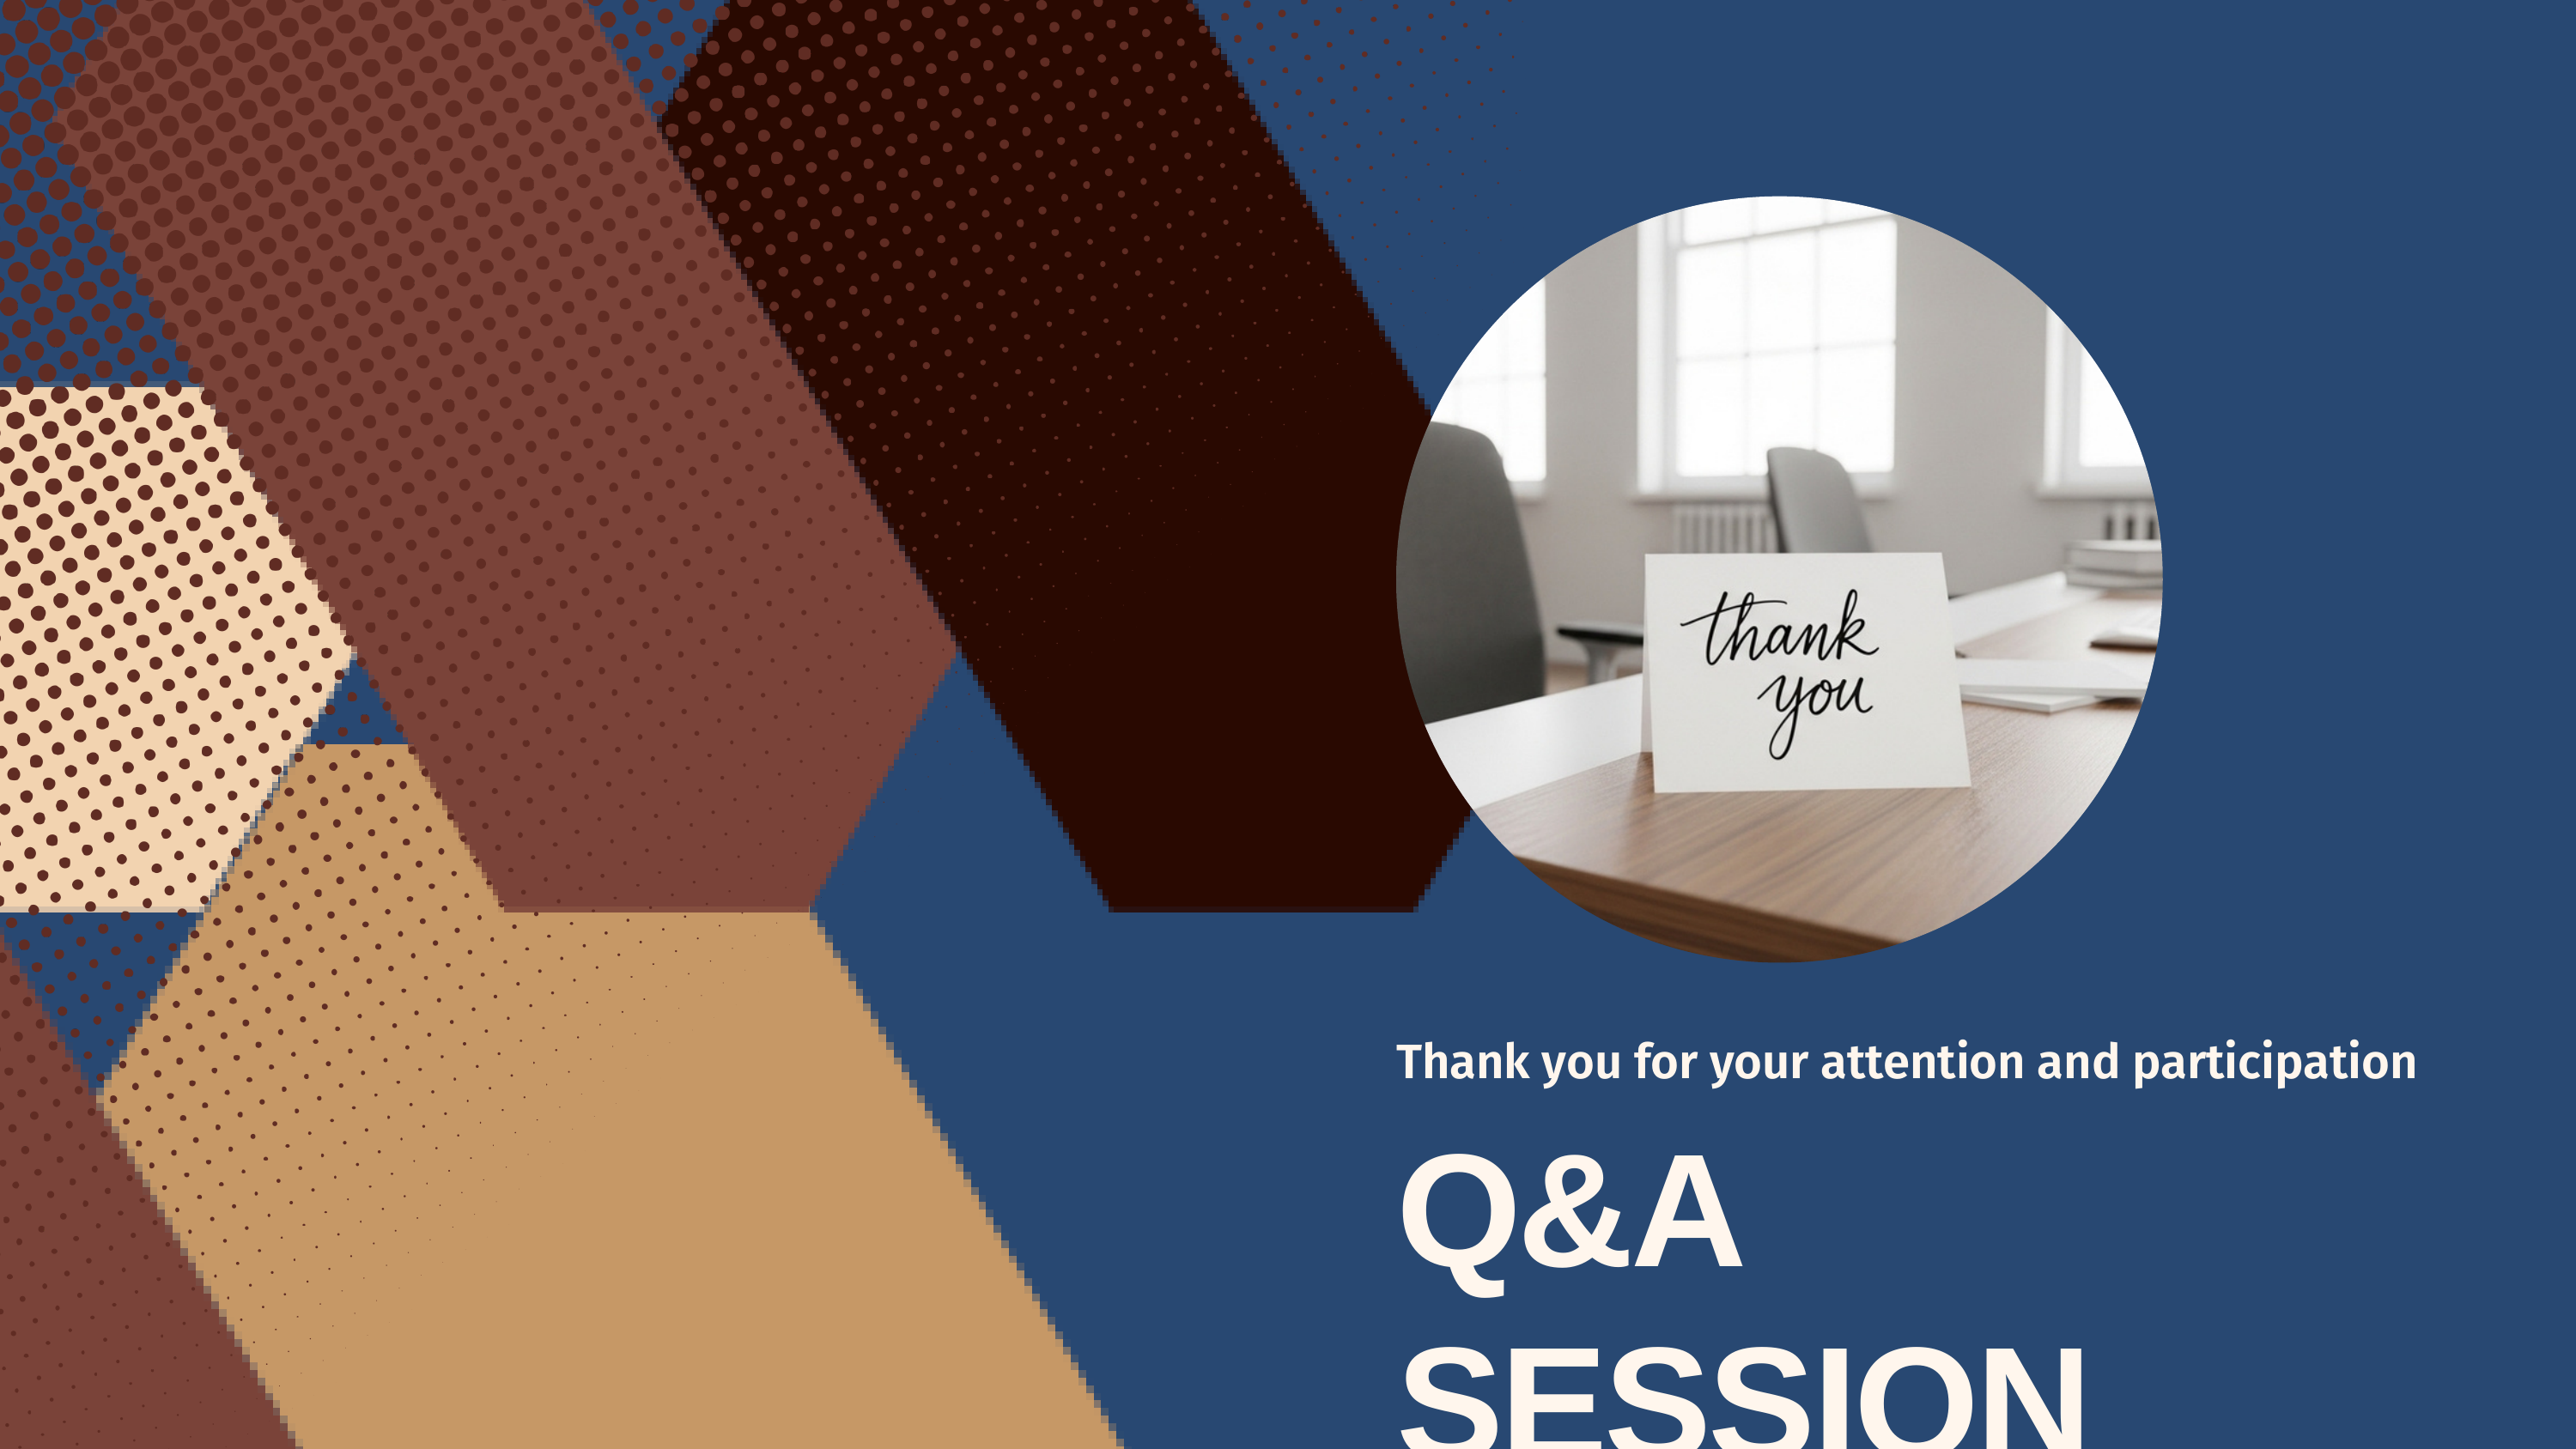

Thank you for your attention and participation
Q&A SESSION